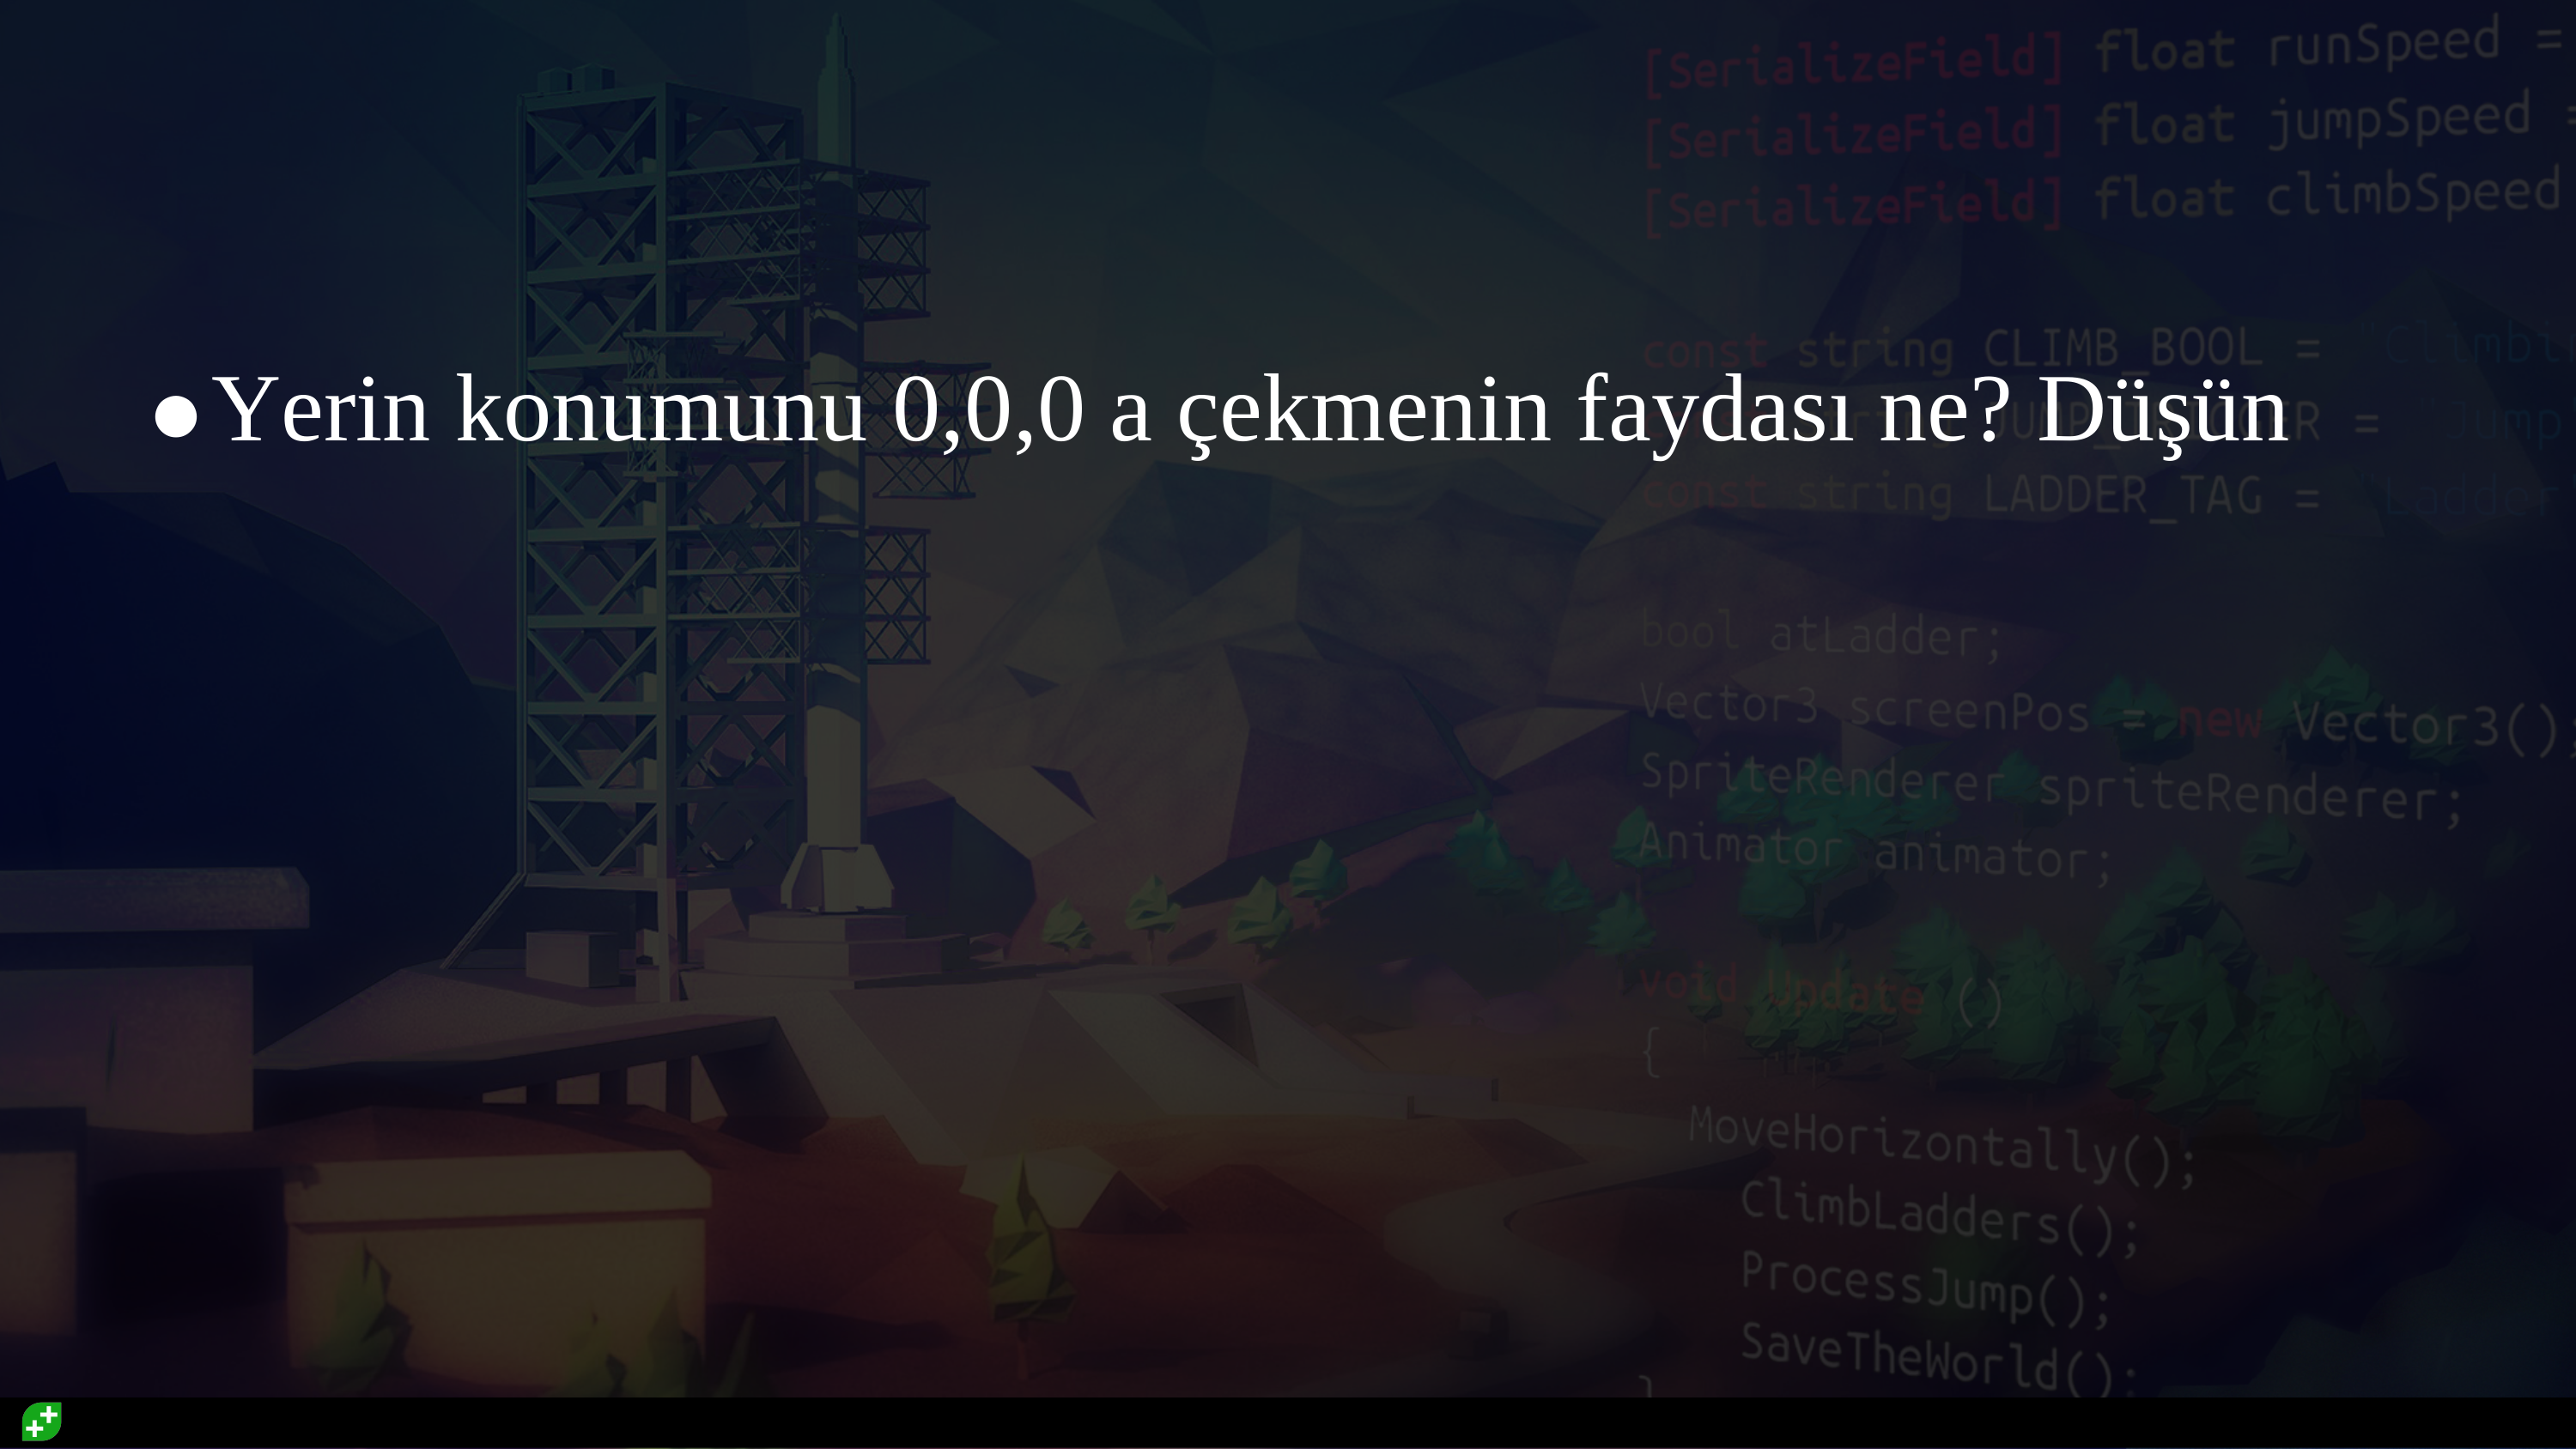

#
Yerin konumunu 0,0,0 a çekmenin faydası ne? Düşün